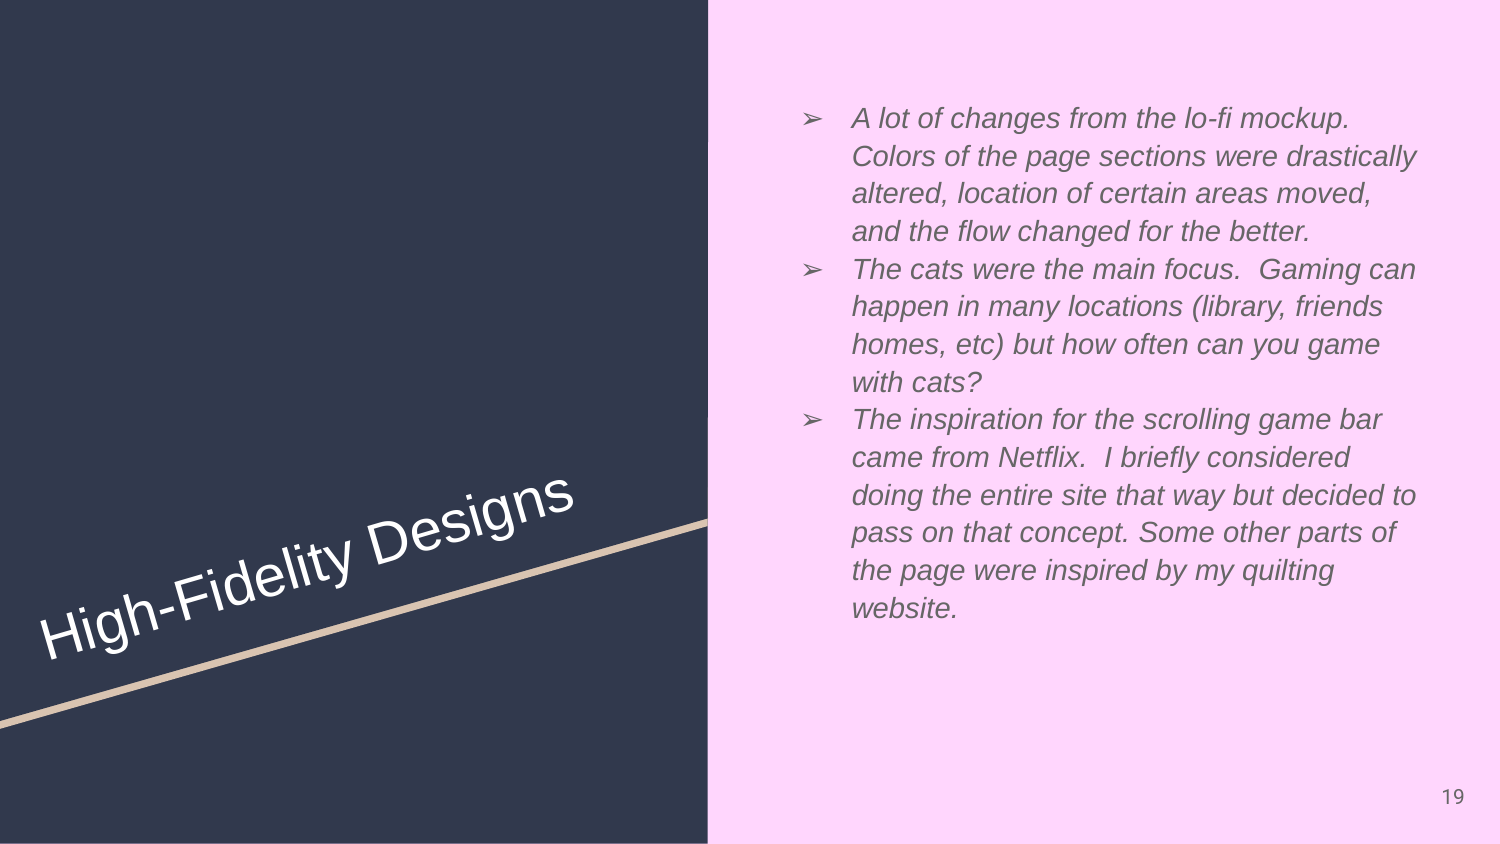

A lot of changes from the lo-fi mockup. Colors of the page sections were drastically altered, location of certain areas moved, and the flow changed for the better.
The cats were the main focus.  Gaming can happen in many locations (library, friends homes, etc) but how often can you game with cats?
The inspiration for the scrolling game bar came from Netflix.  I briefly considered doing the entire site that way but decided to pass on that concept. Some other parts of the page were inspired by my quilting website.
# High-Fidelity Designs
19